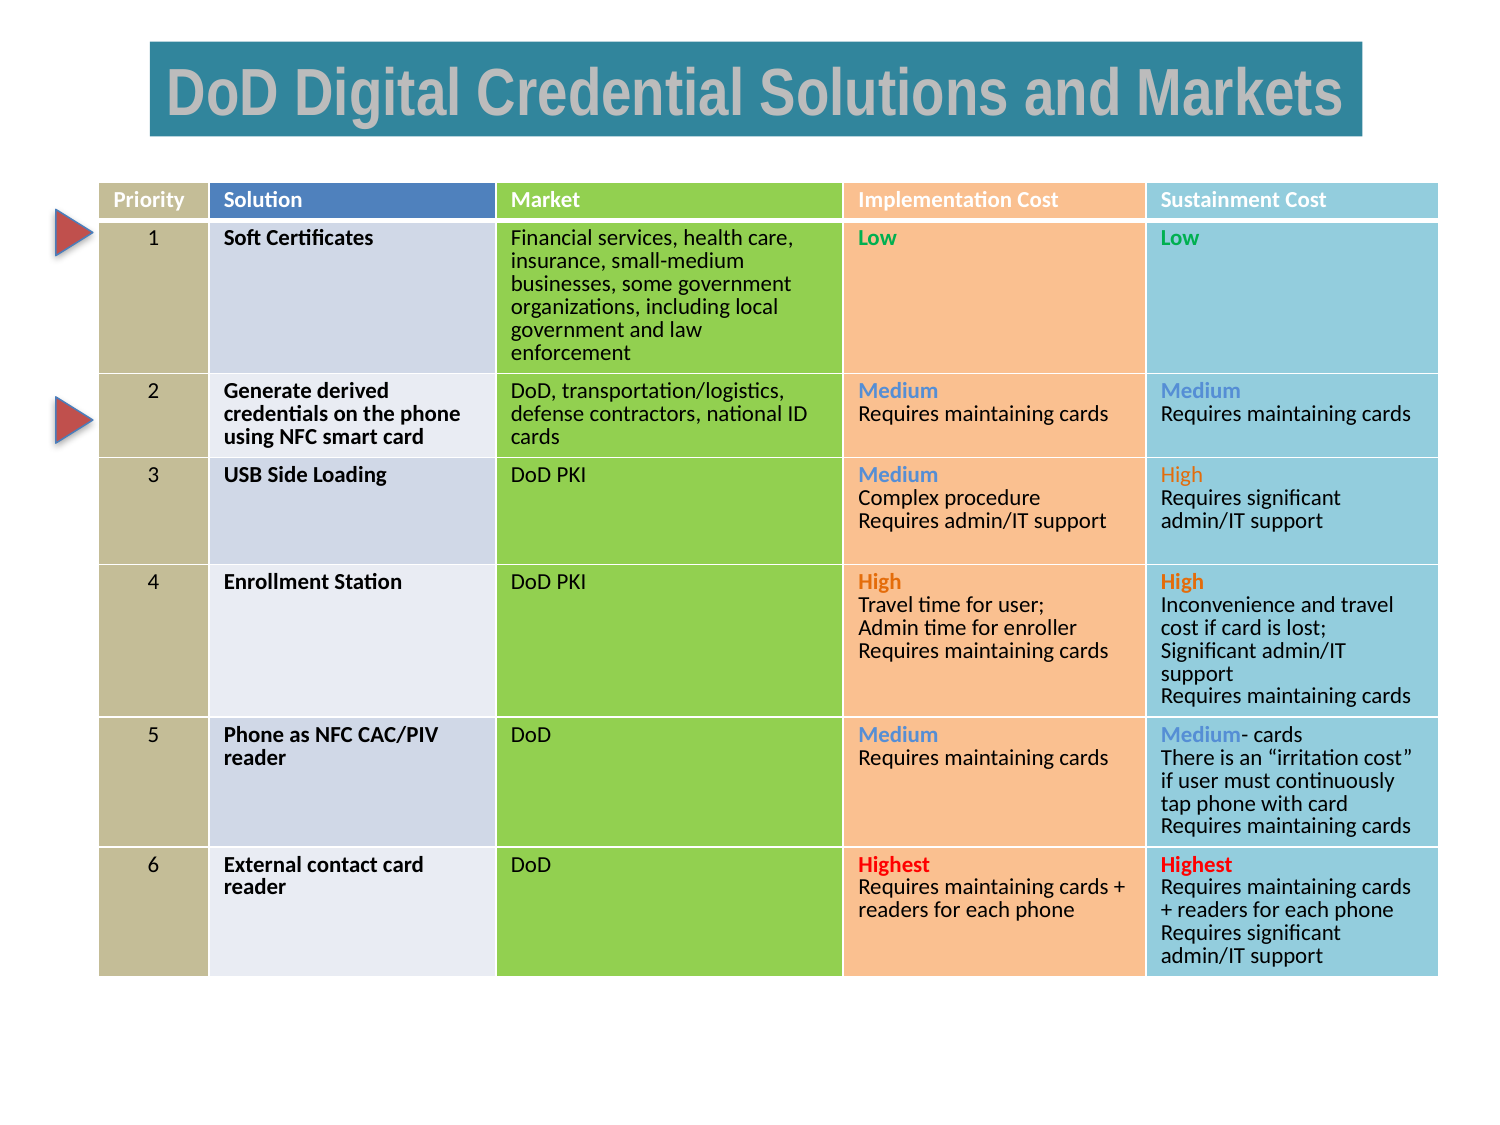

DoD Digital Credential Solutions and Markets

| Priority | Solution | Market | Implementation Cost | Sustainment Cost |
| --- | --- | --- | --- | --- |
| 1 | Soft Certificates | Financial services, health care, insurance, small-medium businesses, some government organizations, including local government and law enforcement | Low | Low |
| 2 | Generate derived credentials on the phone using NFC smart card | DoD, transportation/logistics, defense contractors, national ID cards | Medium Requires maintaining cards | Medium Requires maintaining cards |
| 3 | USB Side Loading | DoD PKI | Medium Complex procedure Requires admin/IT support | High Requires significant admin/IT support |
| 4 | Enrollment Station | DoD PKI | High Travel time for user; Admin time for enroller Requires maintaining cards | High Inconvenience and travel cost if card is lost; Significant admin/IT support Requires maintaining cards |
| 5 | Phone as NFC CAC/PIV reader | DoD | Medium Requires maintaining cards | Medium- cards There is an “irritation cost” if user must continuously tap phone with card Requires maintaining cards |
| 6 | External contact card reader | DoD | Highest Requires maintaining cards + readers for each phone | Highest Requires maintaining cards + readers for each phone Requires significant admin/IT support |